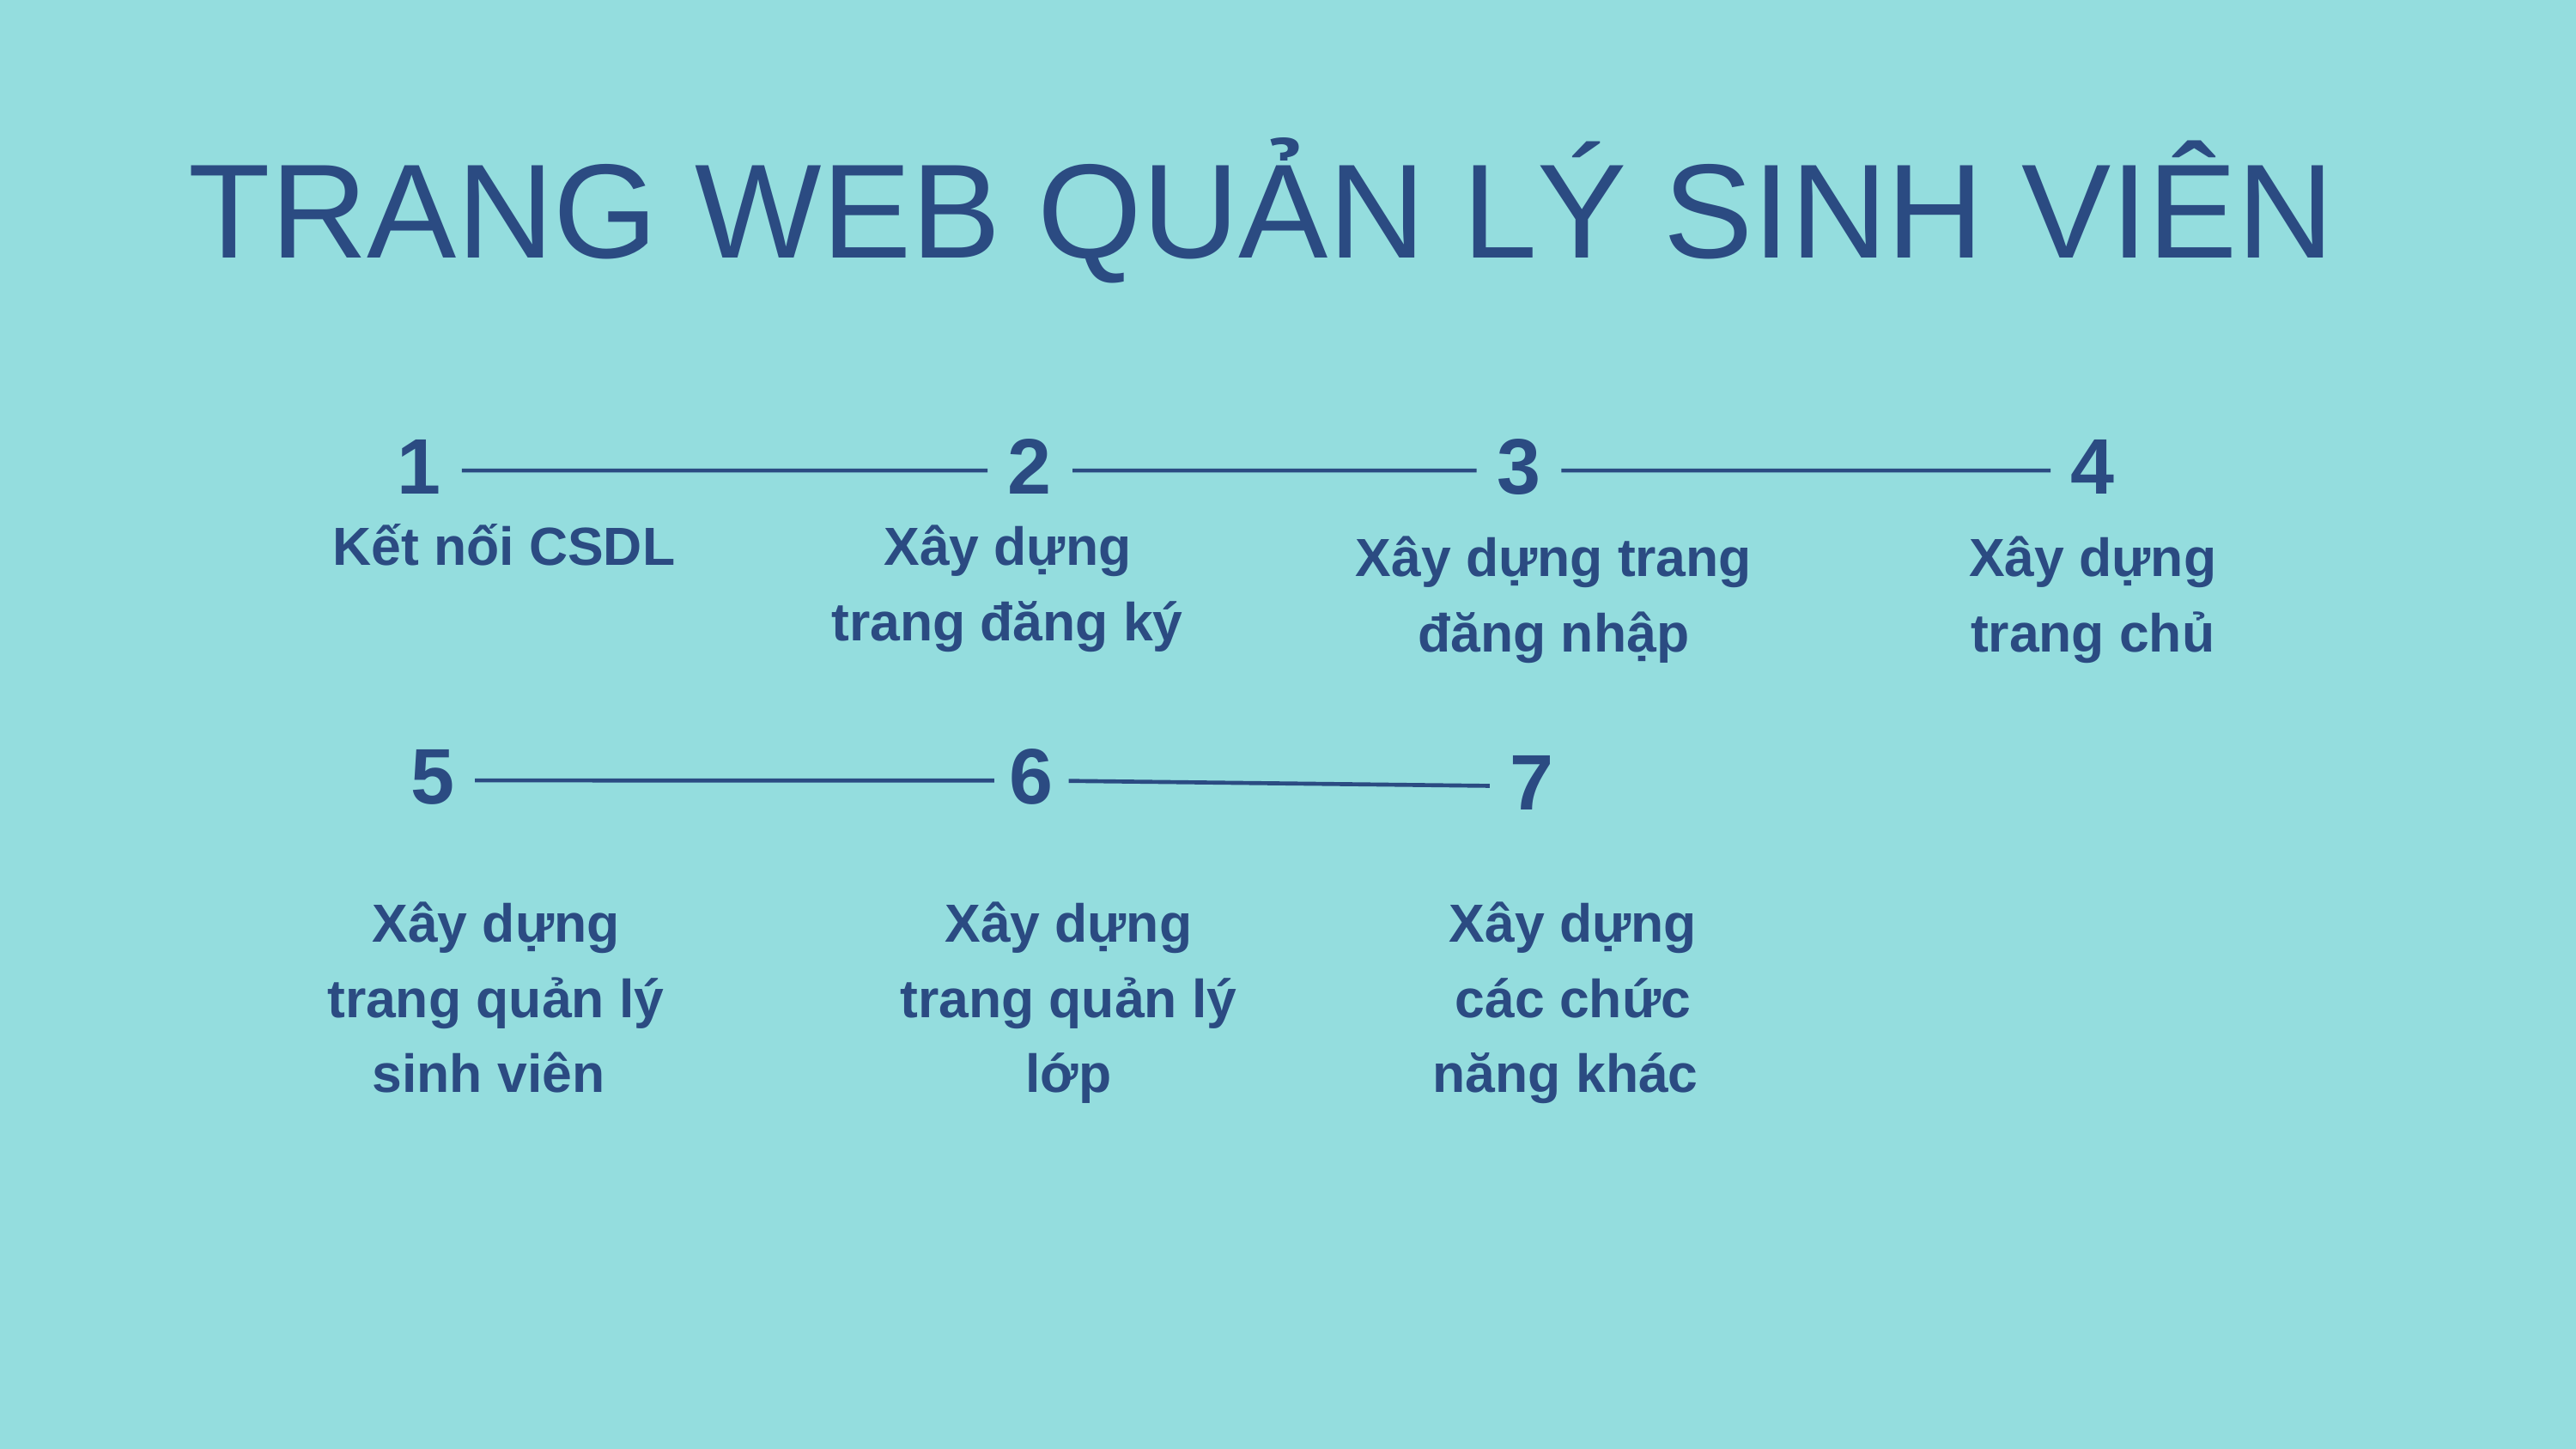

TRANG WEB QUẢN LÝ SINH VIÊN
1
2
3
4

Kết nối CSDL
Xây dựng trang đăng ký
Xây dựng trang đăng nhập
Xây dựng trang chủ
5
6
7

Xây dựng trang quản lý sinh viên
Xây dựng trang quản lý lớp
Xây dựng các chức năng khác